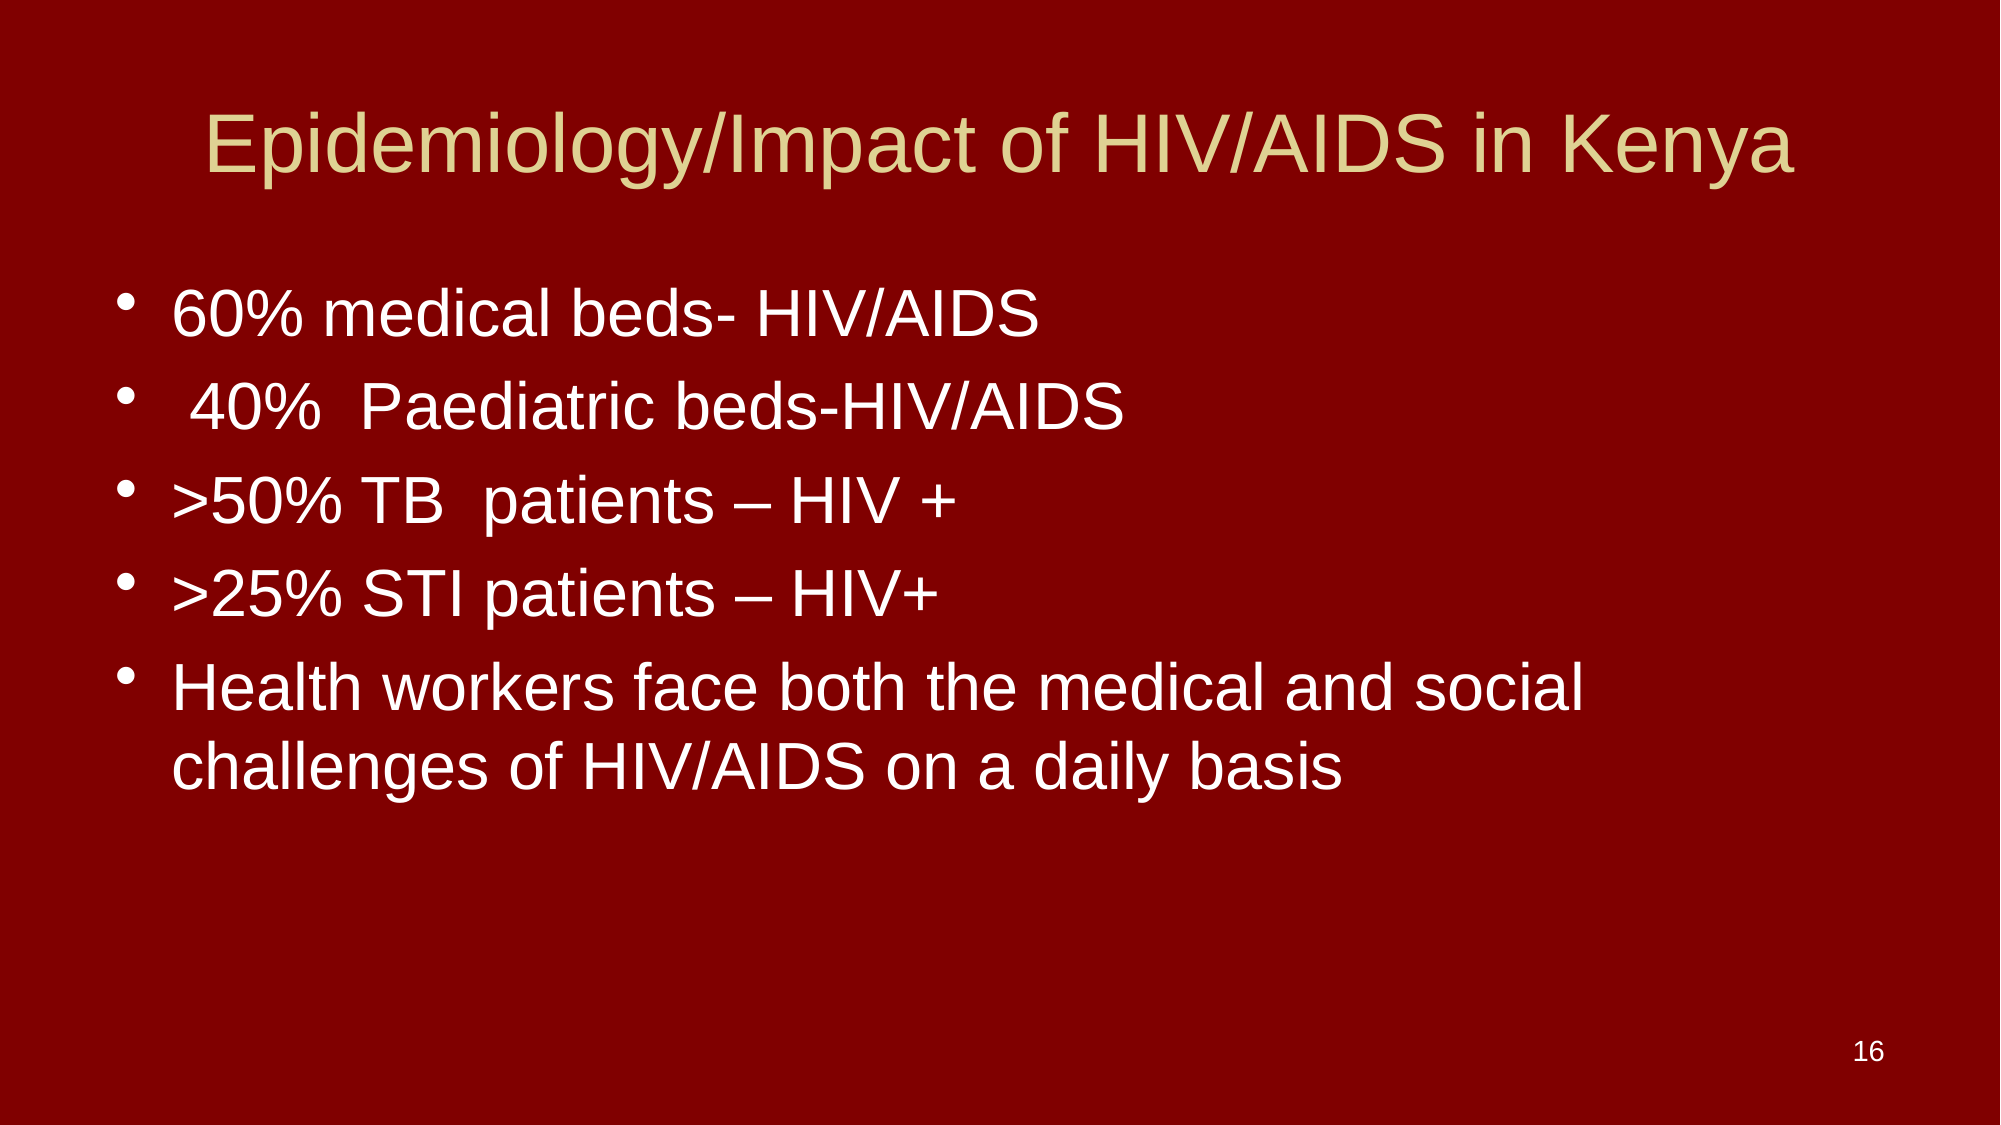

# Epidemiology/Impact of HIV/AIDS in Kenya
60% medical beds- HIV/AIDS
 40%  Paediatric beds-HIV/AIDS
>50% TB  patients – HIV +
>25% STI patients – HIV+
Health workers face both the medical and social challenges of HIV/AIDS on a daily basis
16